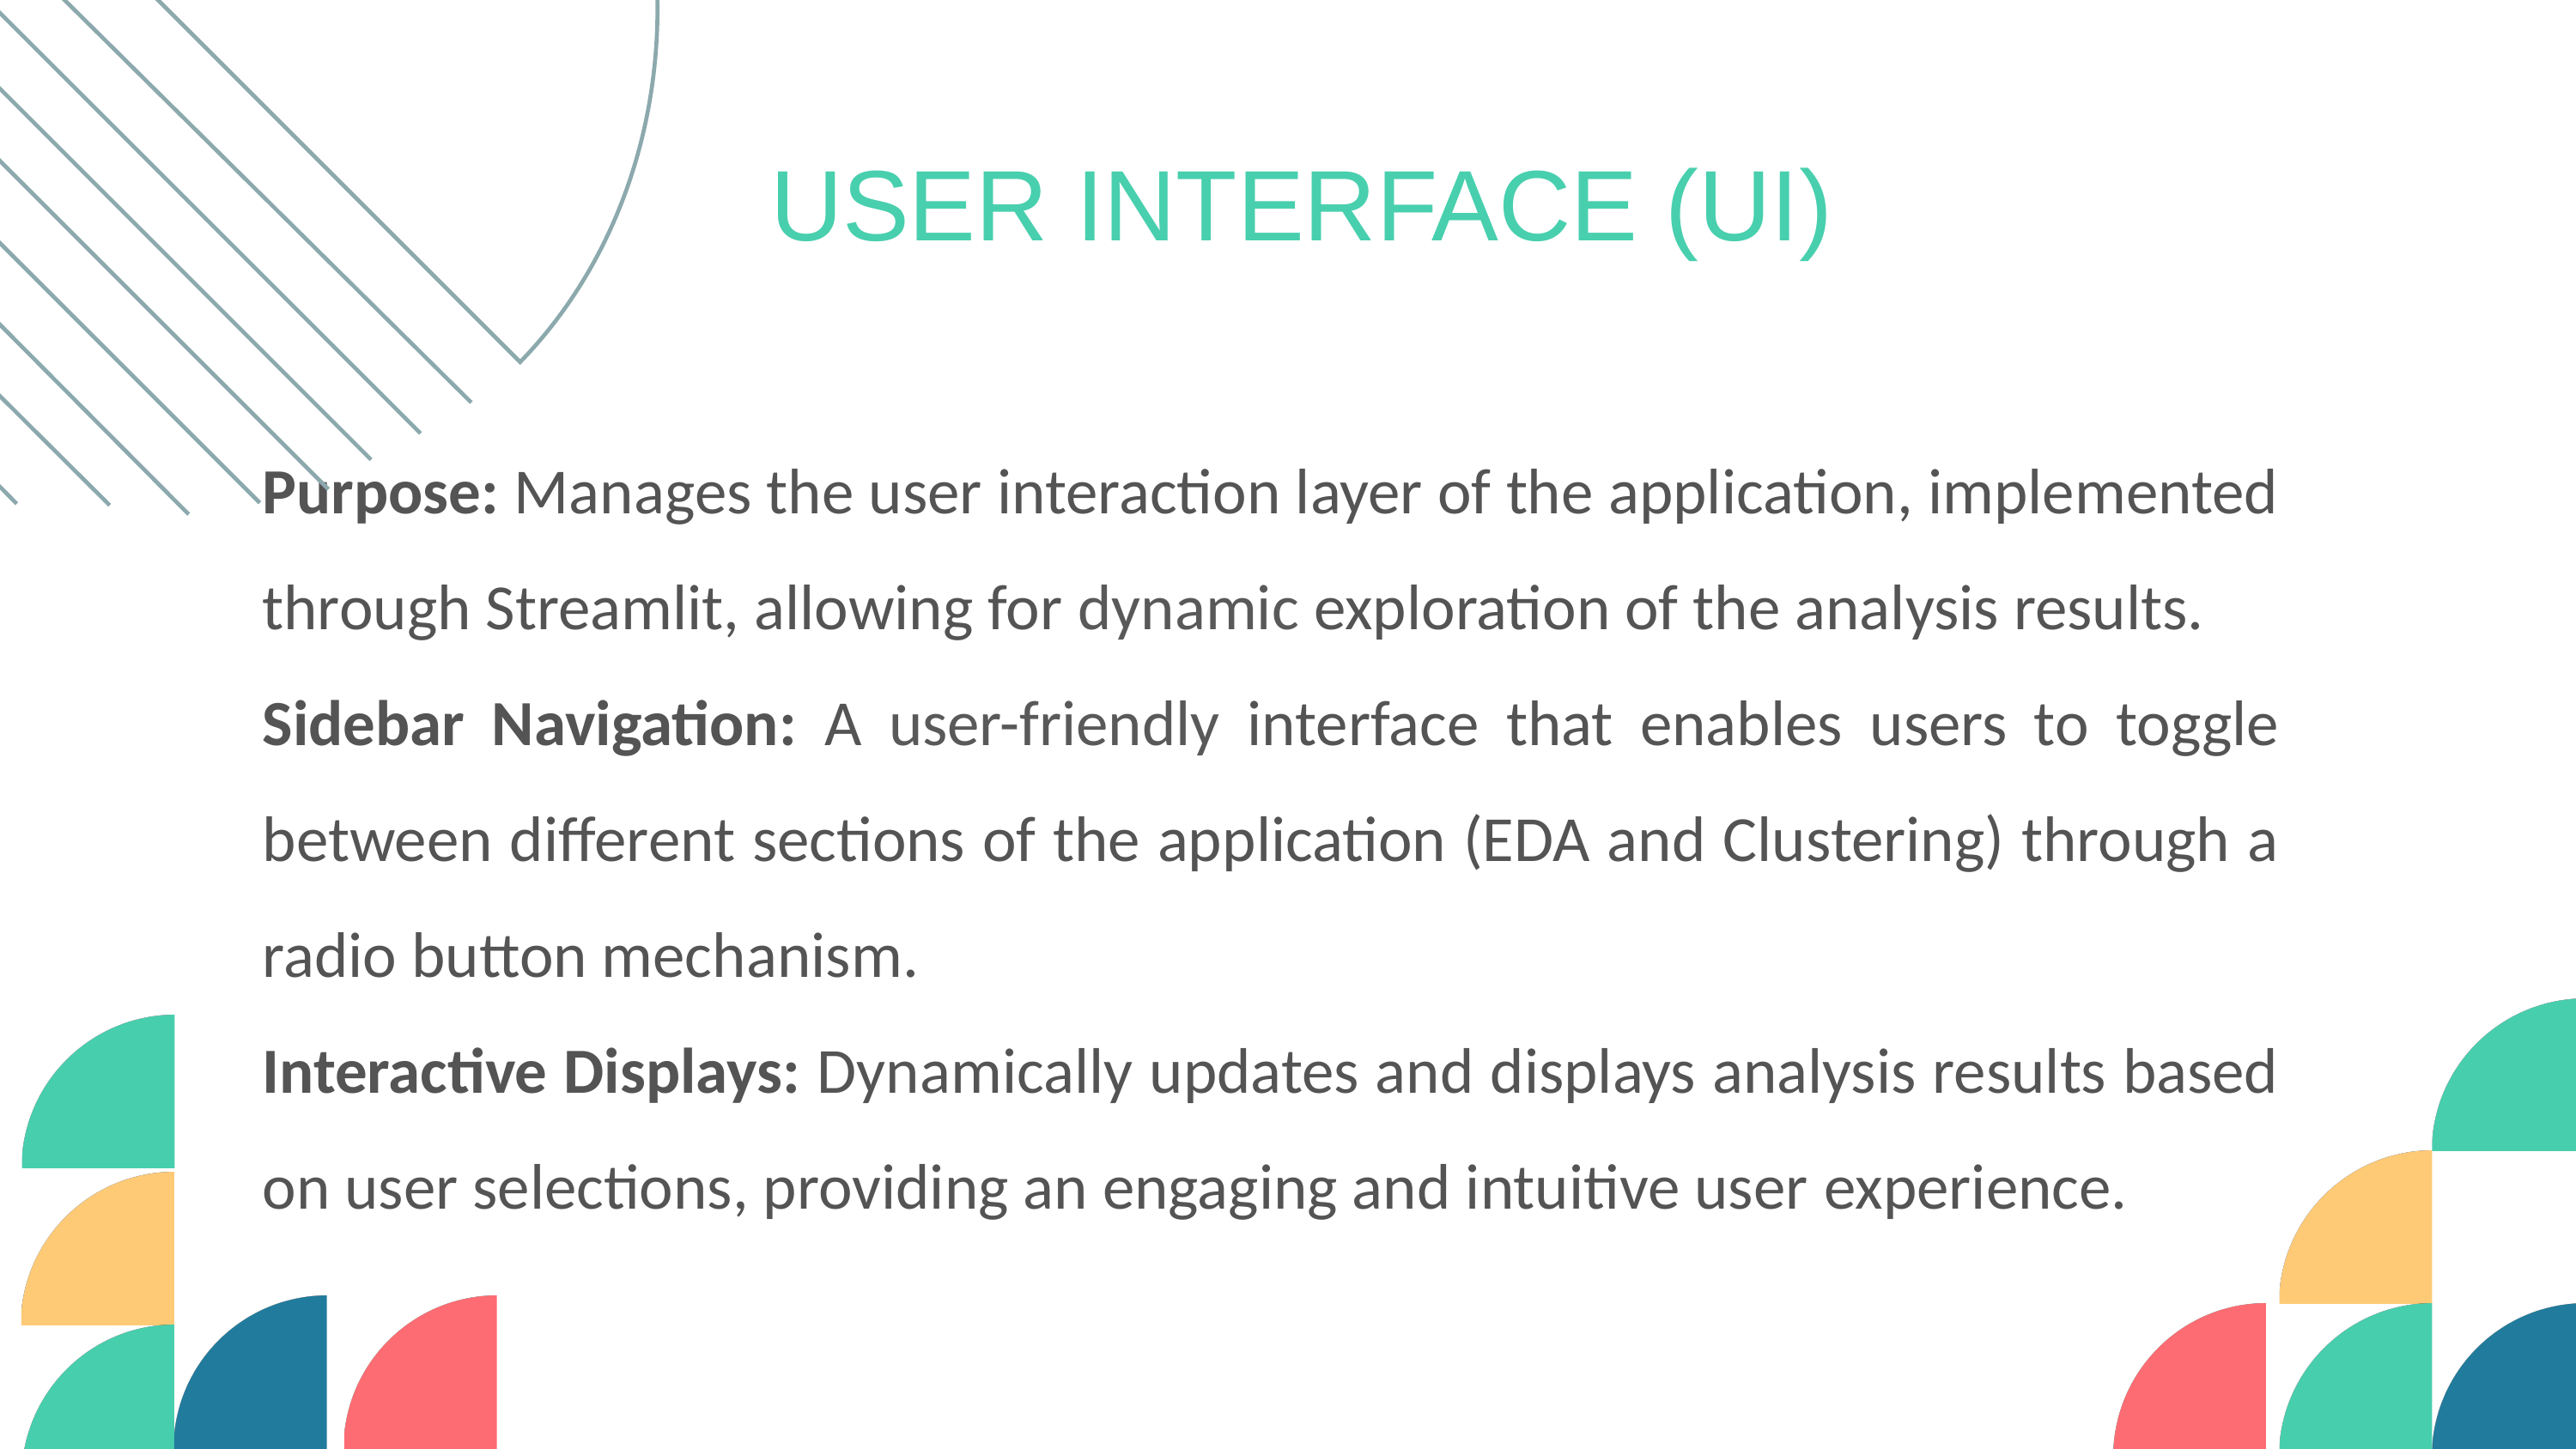

USER INTERFACE (UI)
Purpose: Manages the user interaction layer of the application, implemented through Streamlit, allowing for dynamic exploration of the analysis results.
Sidebar Navigation: A user-friendly interface that enables users to toggle between different sections of the application (EDA and Clustering) through a radio button mechanism.
Interactive Displays: Dynamically updates and displays analysis results based on user selections, providing an engaging and intuitive user experience.